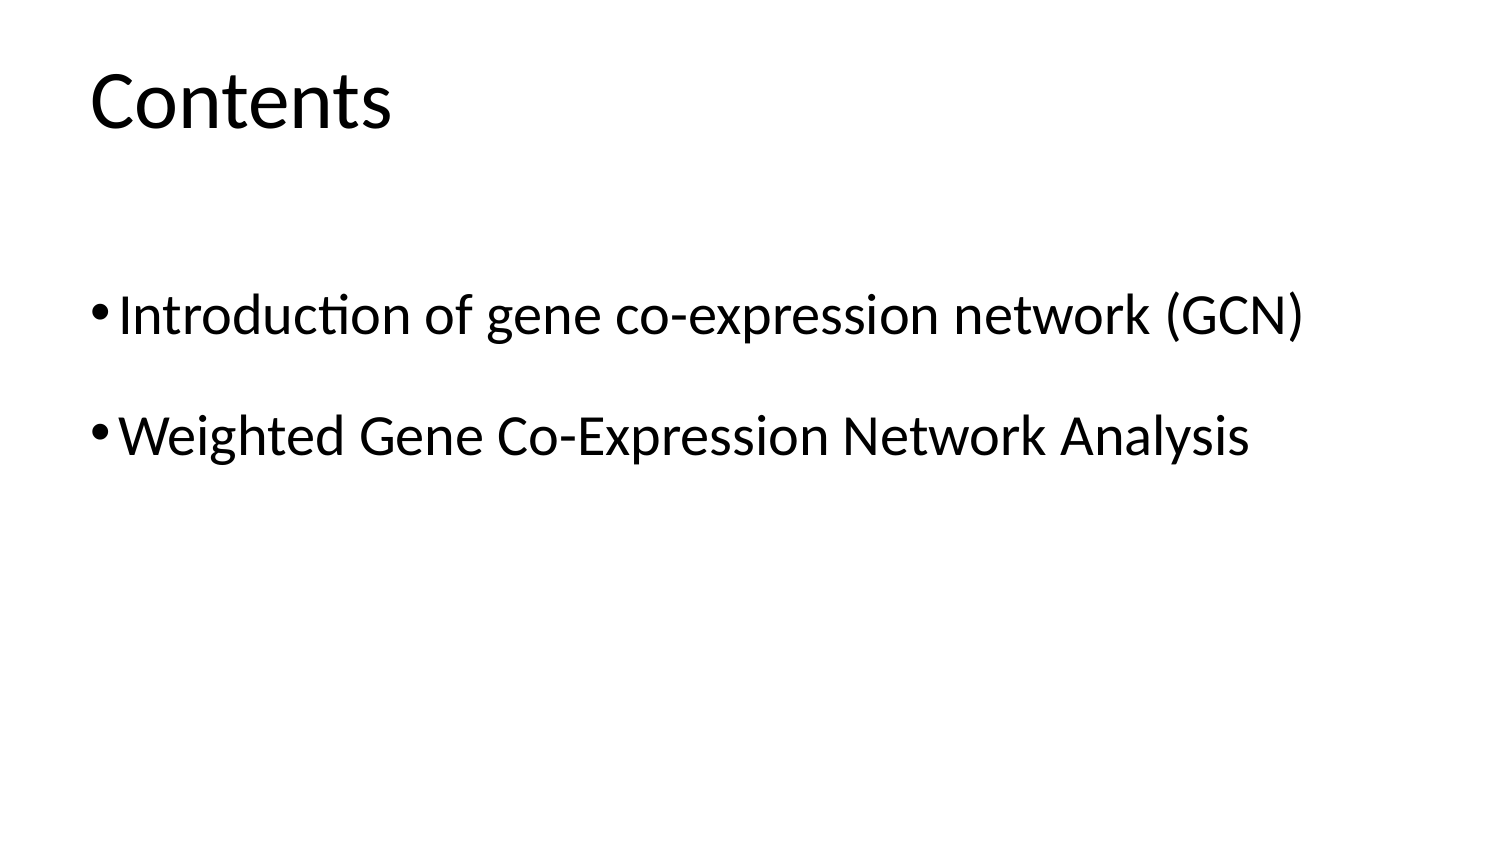

# Contents
Introduction of gene co-expression network (GCN)
Weighted Gene Co-Expression Network Analysis